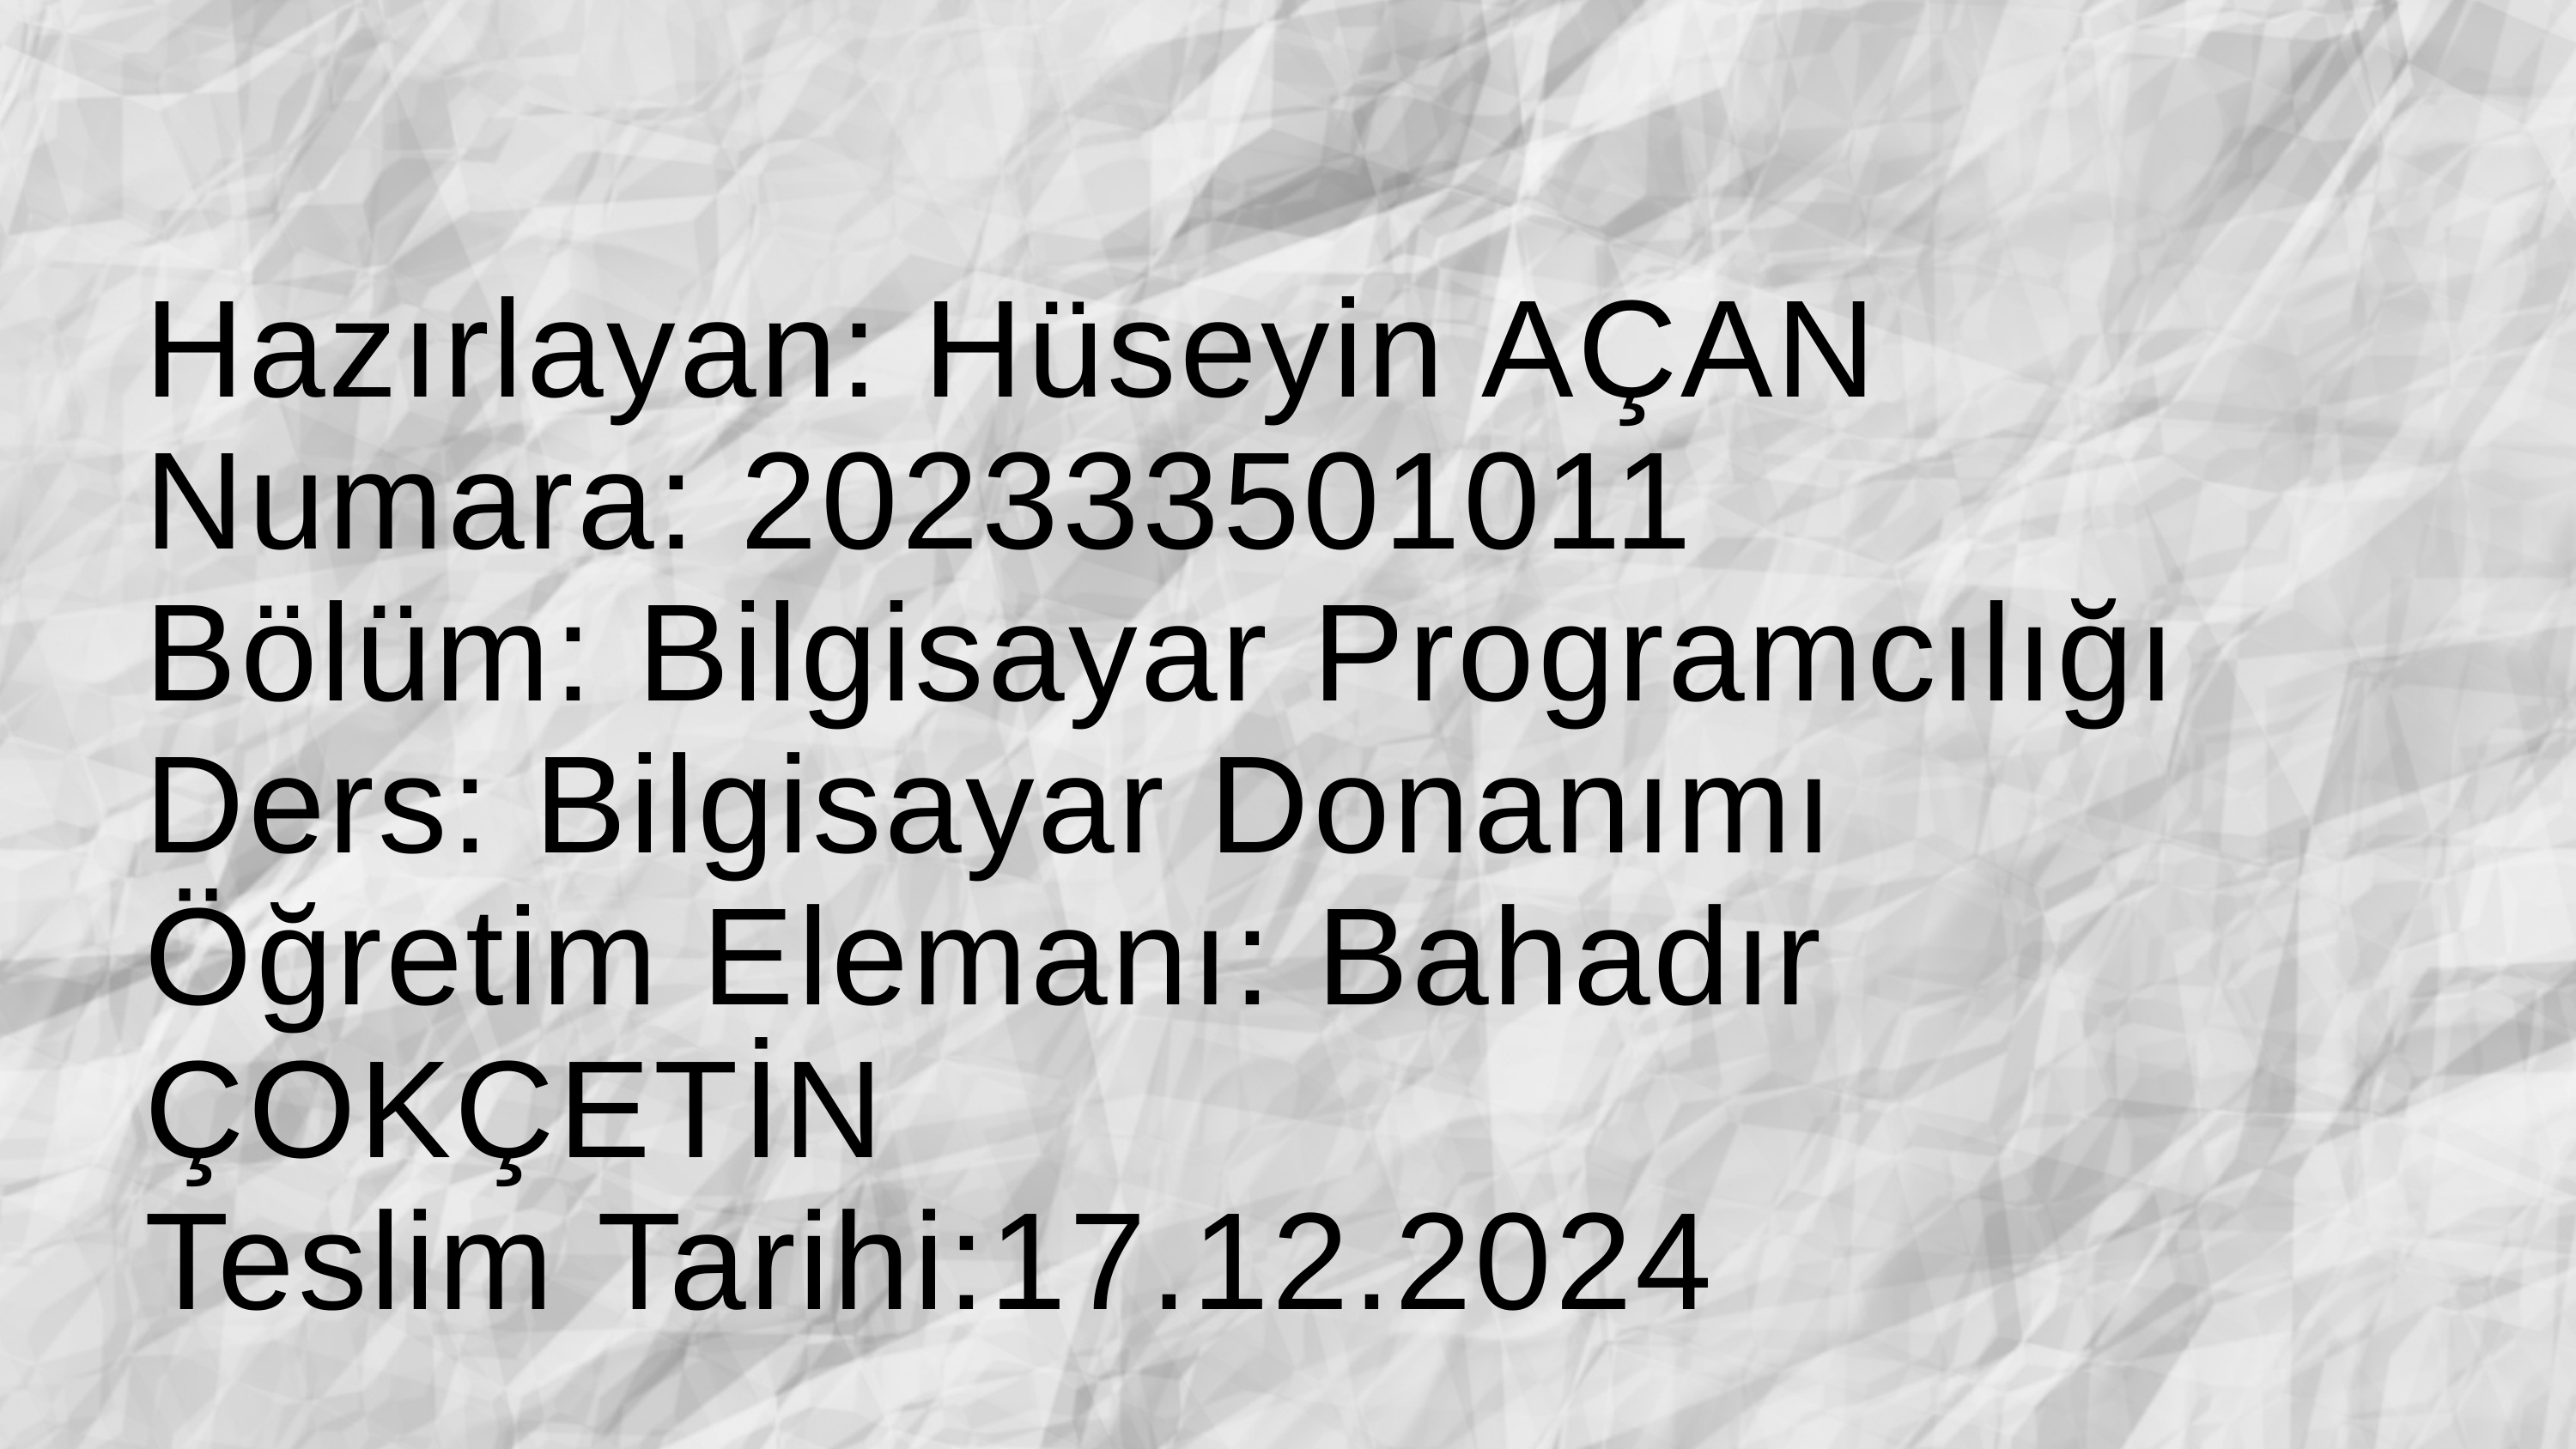

Hazırlayan: Hüseyin AÇAN
Numara: 202333501011
Bölüm: Bilgisayar Programcılığı
Ders: Bilgisayar Donanımı
Öğretim Elemanı: Bahadır ÇOKÇETİN
Teslim Tarihi:17.12.2024